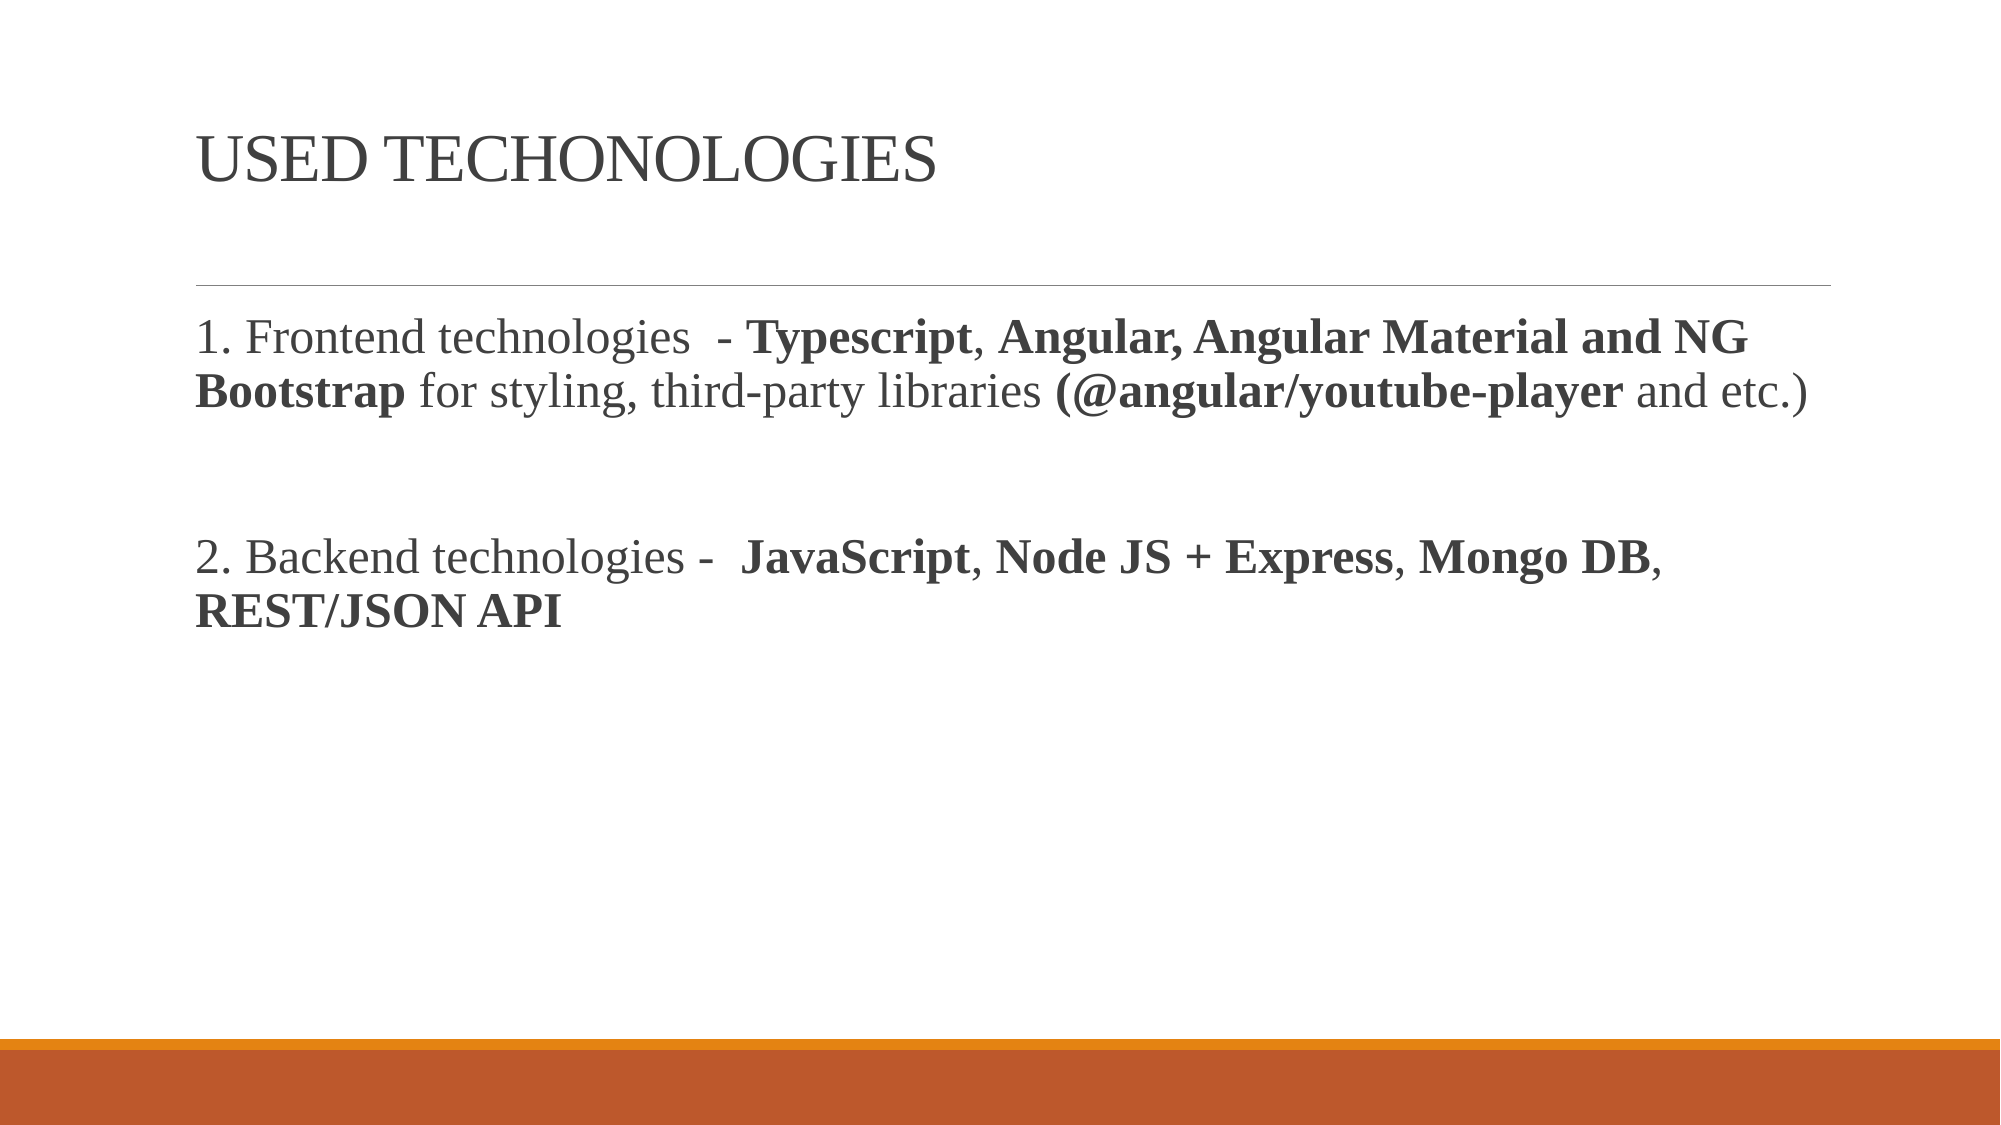

# USED TECHONOLOGIES
1. Frontend technologies  - Typescript, Angular, Angular Material and NG Bootstrap for styling, third-party libraries (@angular/youtube-player and etc.)

2. Backend technologies -  JavaScript, Node JS + Express, Mongo DB, REST/JSON API